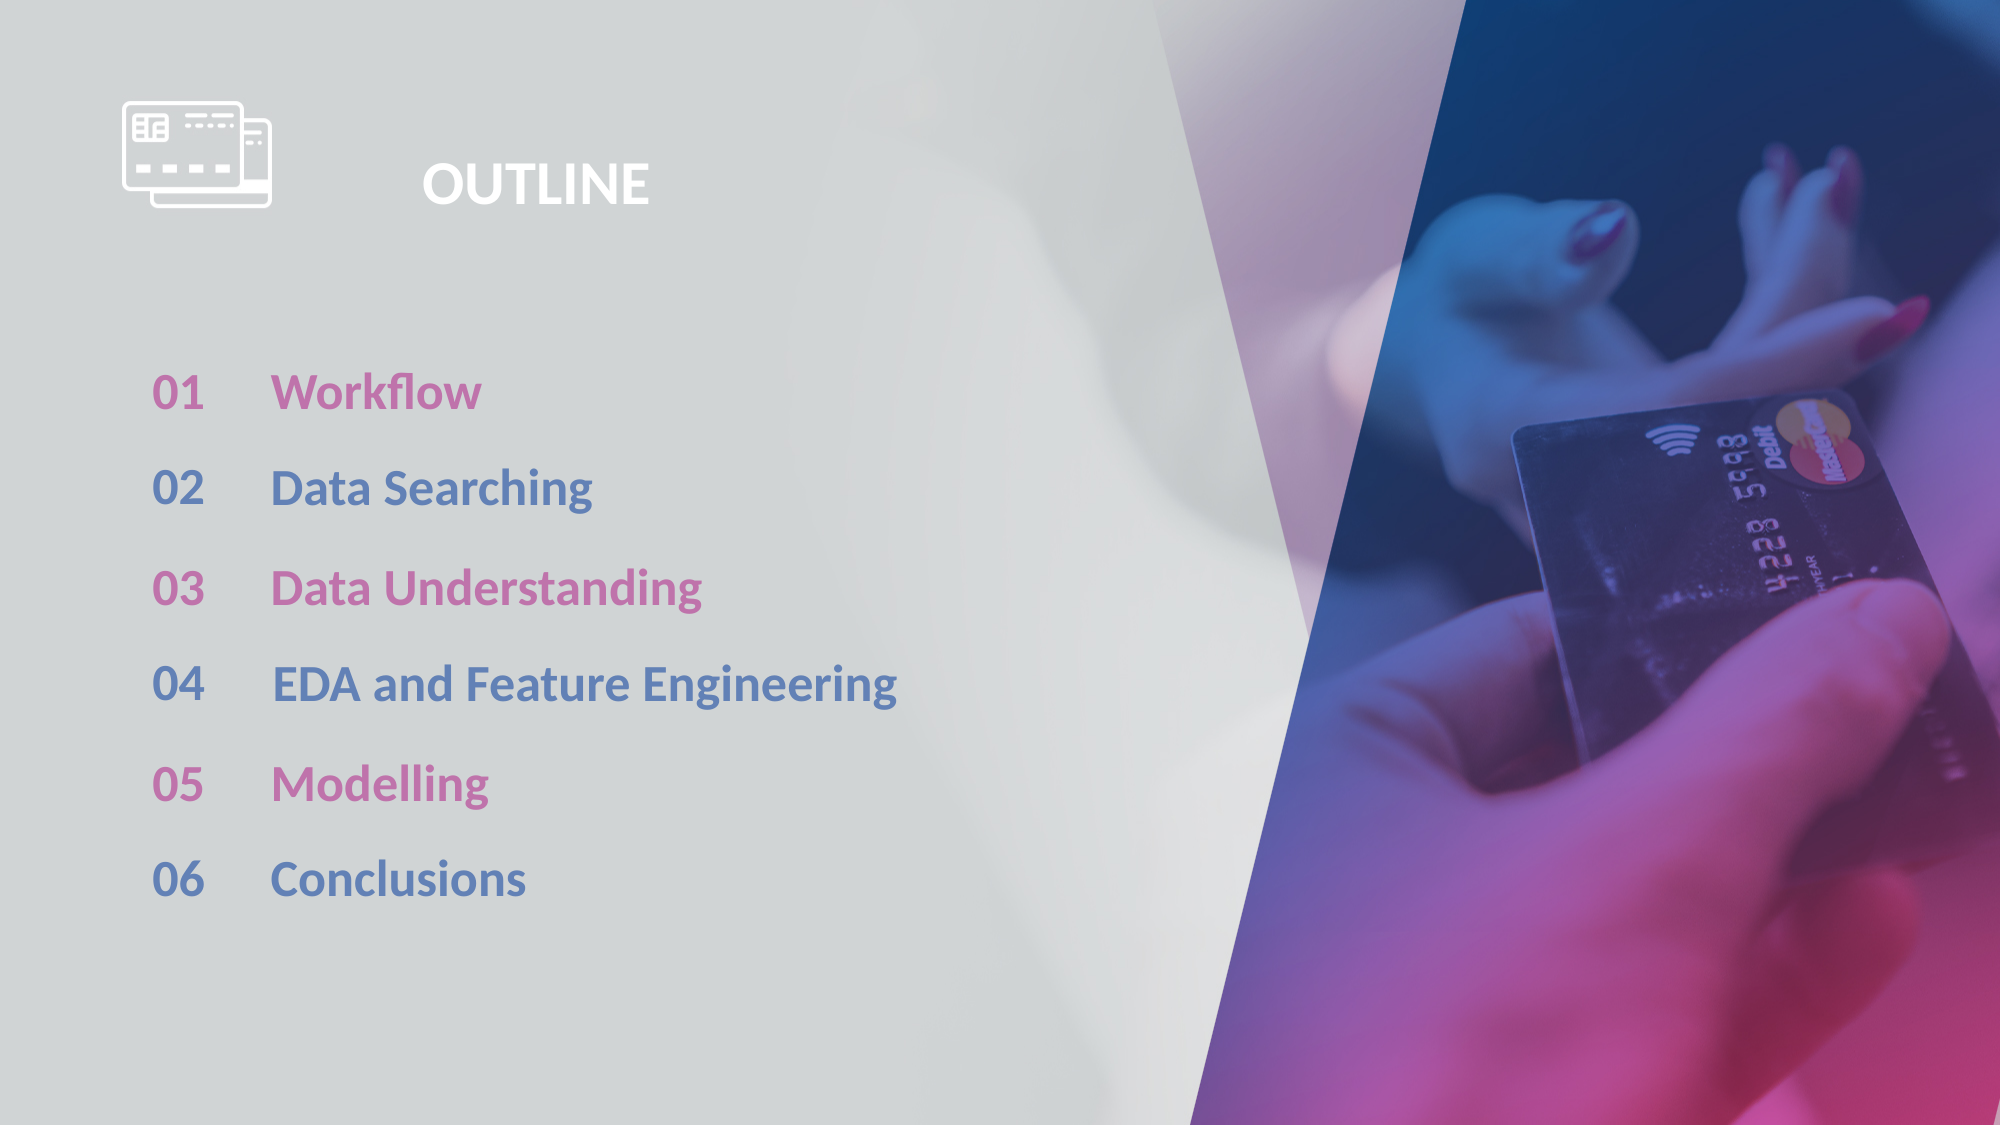

OUTLINE
01
Workflow
02
Data Searching
03
Data Understanding
04
EDA and Feature Engineering
05
Modelling
06
Conclusions